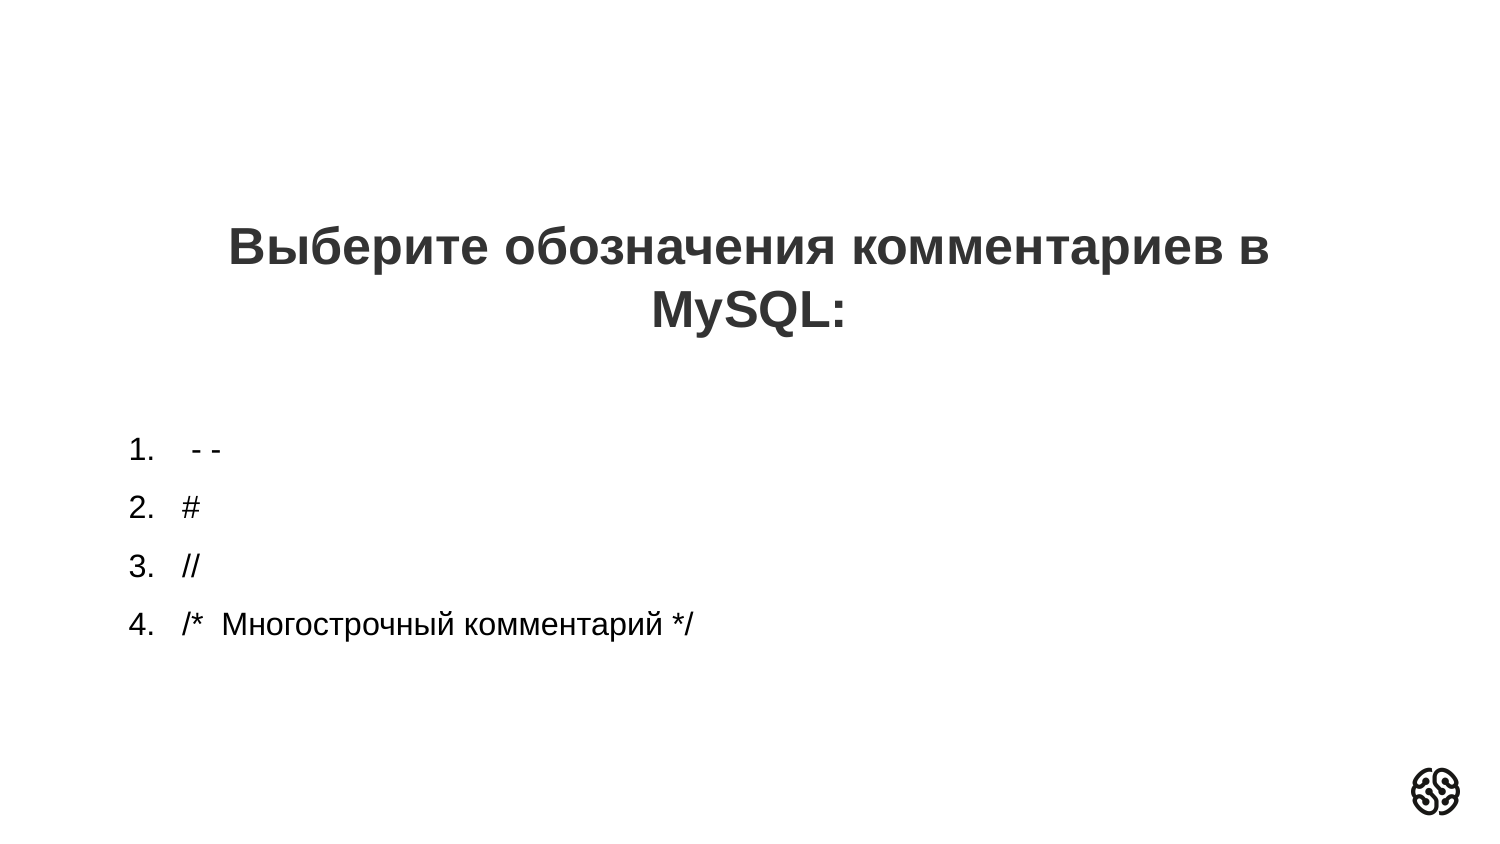

# Выберите обозначения комментариев в MySQL:
 - -
#
//
/*  Многострочный комментарий */